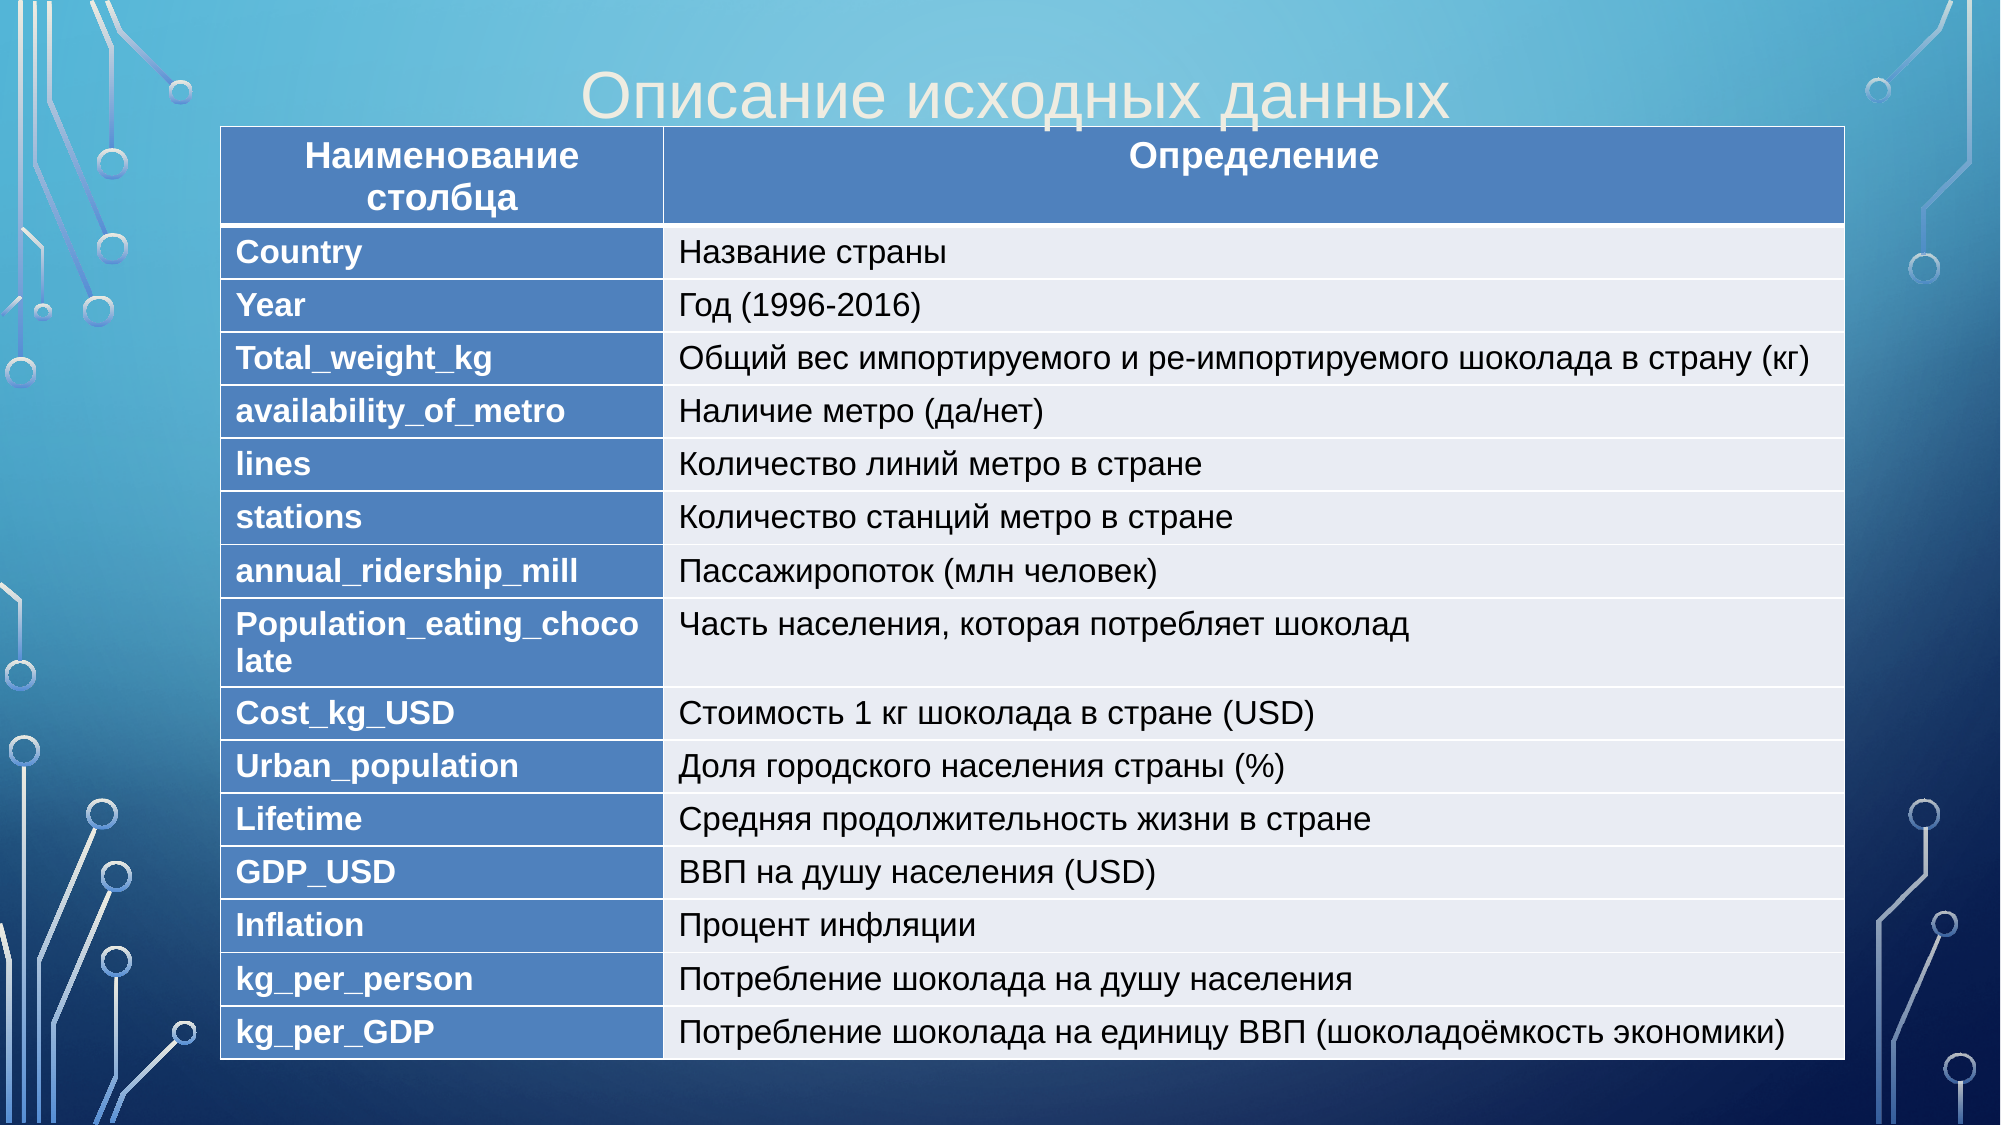

Описание исходных данных
| Наименование столбца | Определение |
| --- | --- |
| Country | Название страны |
| Year | Год (1996-2016) |
| Total\_weight\_kg | Общий вес импортируемого и ре-импортируемого шоколада в страну (кг) |
| availability\_of\_metro | Наличие метро (да/нет) |
| lines | Количество линий метро в стране |
| stations | Количество станций метро в стране |
| annual\_ridership\_mill | Пассажиропоток (млн человек) |
| Population\_eating\_chocolate | Часть населения, которая потребляет шоколад |
| Cost\_kg\_USD | Стоимость 1 кг шоколада в стране (USD) |
| Urban\_population | Доля городского населения страны (%) |
| Lifetime | Средняя продолжительность жизни в стране |
| GDP\_USD | ВВП на душу населения (USD) |
| Inflation | Процент инфляции |
| kg\_per\_person | Потребление шоколада на душу населения |
| kg\_per\_GDP | Потребление шоколада на единицу ВВП (шоколадоёмкость экономики) |